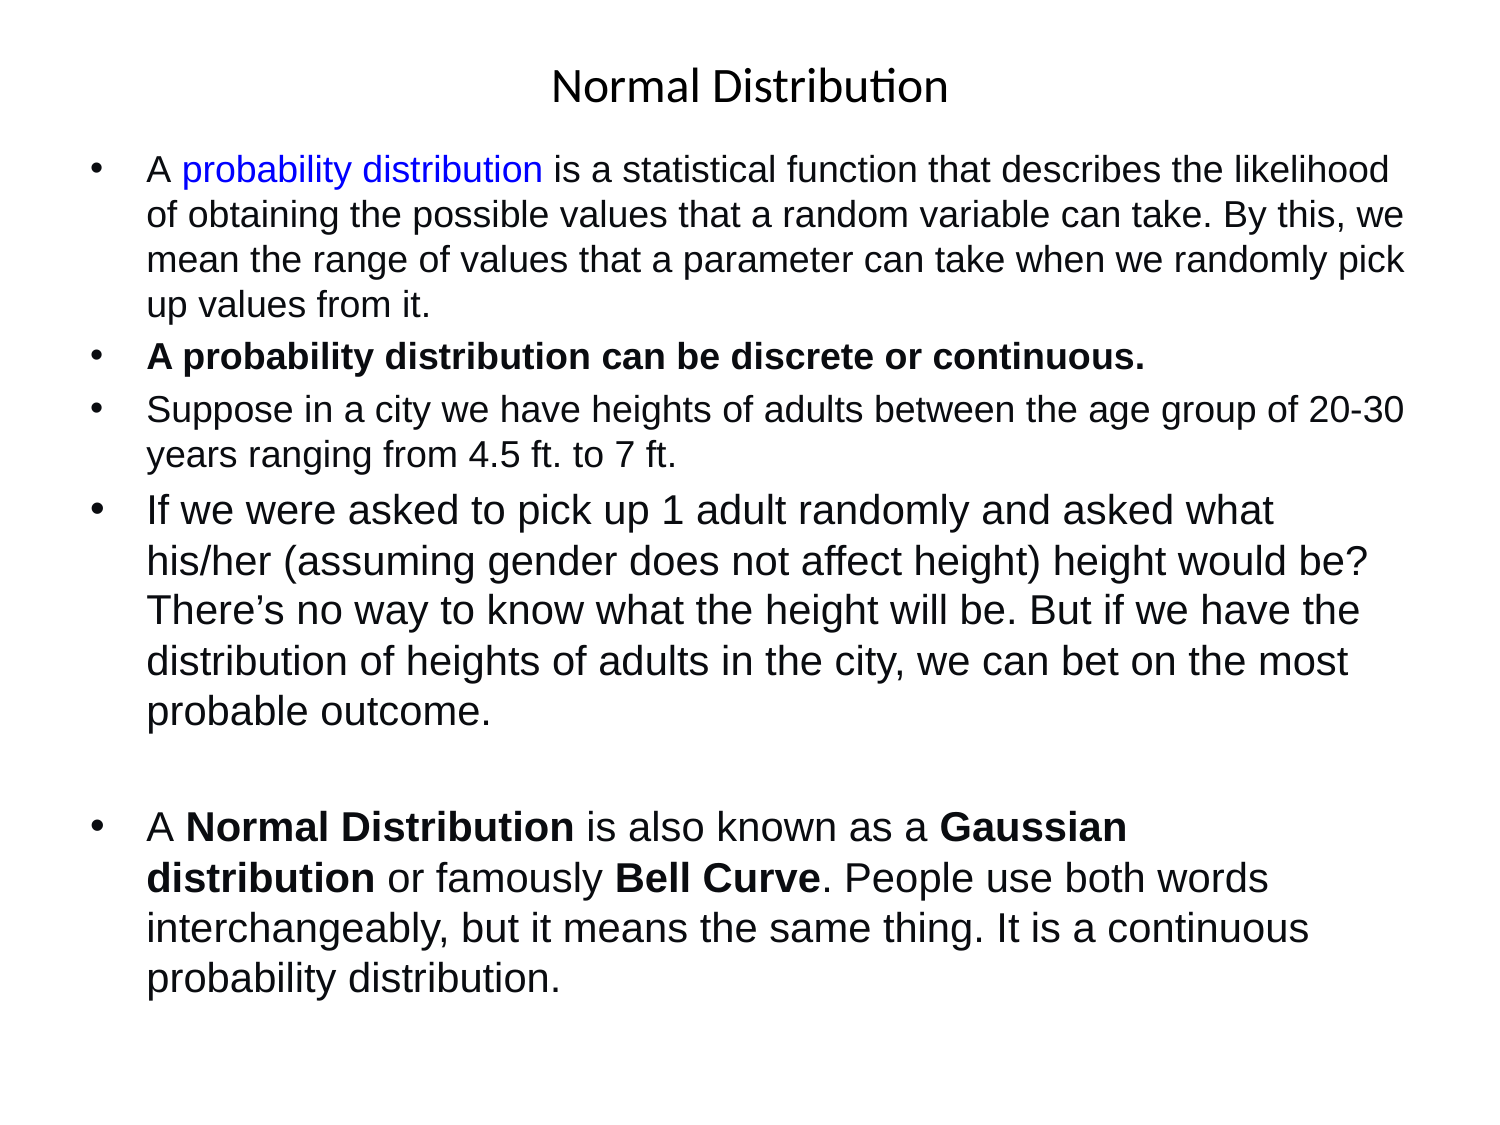

# Normal Distribution
A probability distribution is a statistical function that describes the likelihood of obtaining the possible values that a random variable can take. By this, we mean the range of values that a parameter can take when we randomly pick up values from it.
A probability distribution can be discrete or continuous.
Suppose in a city we have heights of adults between the age group of 20-30 years ranging from 4.5 ft. to 7 ft.
If we were asked to pick up 1 adult randomly and asked what his/her (assuming gender does not affect height) height would be? There’s no way to know what the height will be. But if we have the distribution of heights of adults in the city, we can bet on the most probable outcome.

A Normal Distribution is also known as a Gaussian distribution or famously Bell Curve. People use both words interchangeably, but it means the same thing. It is a continuous probability distribution.